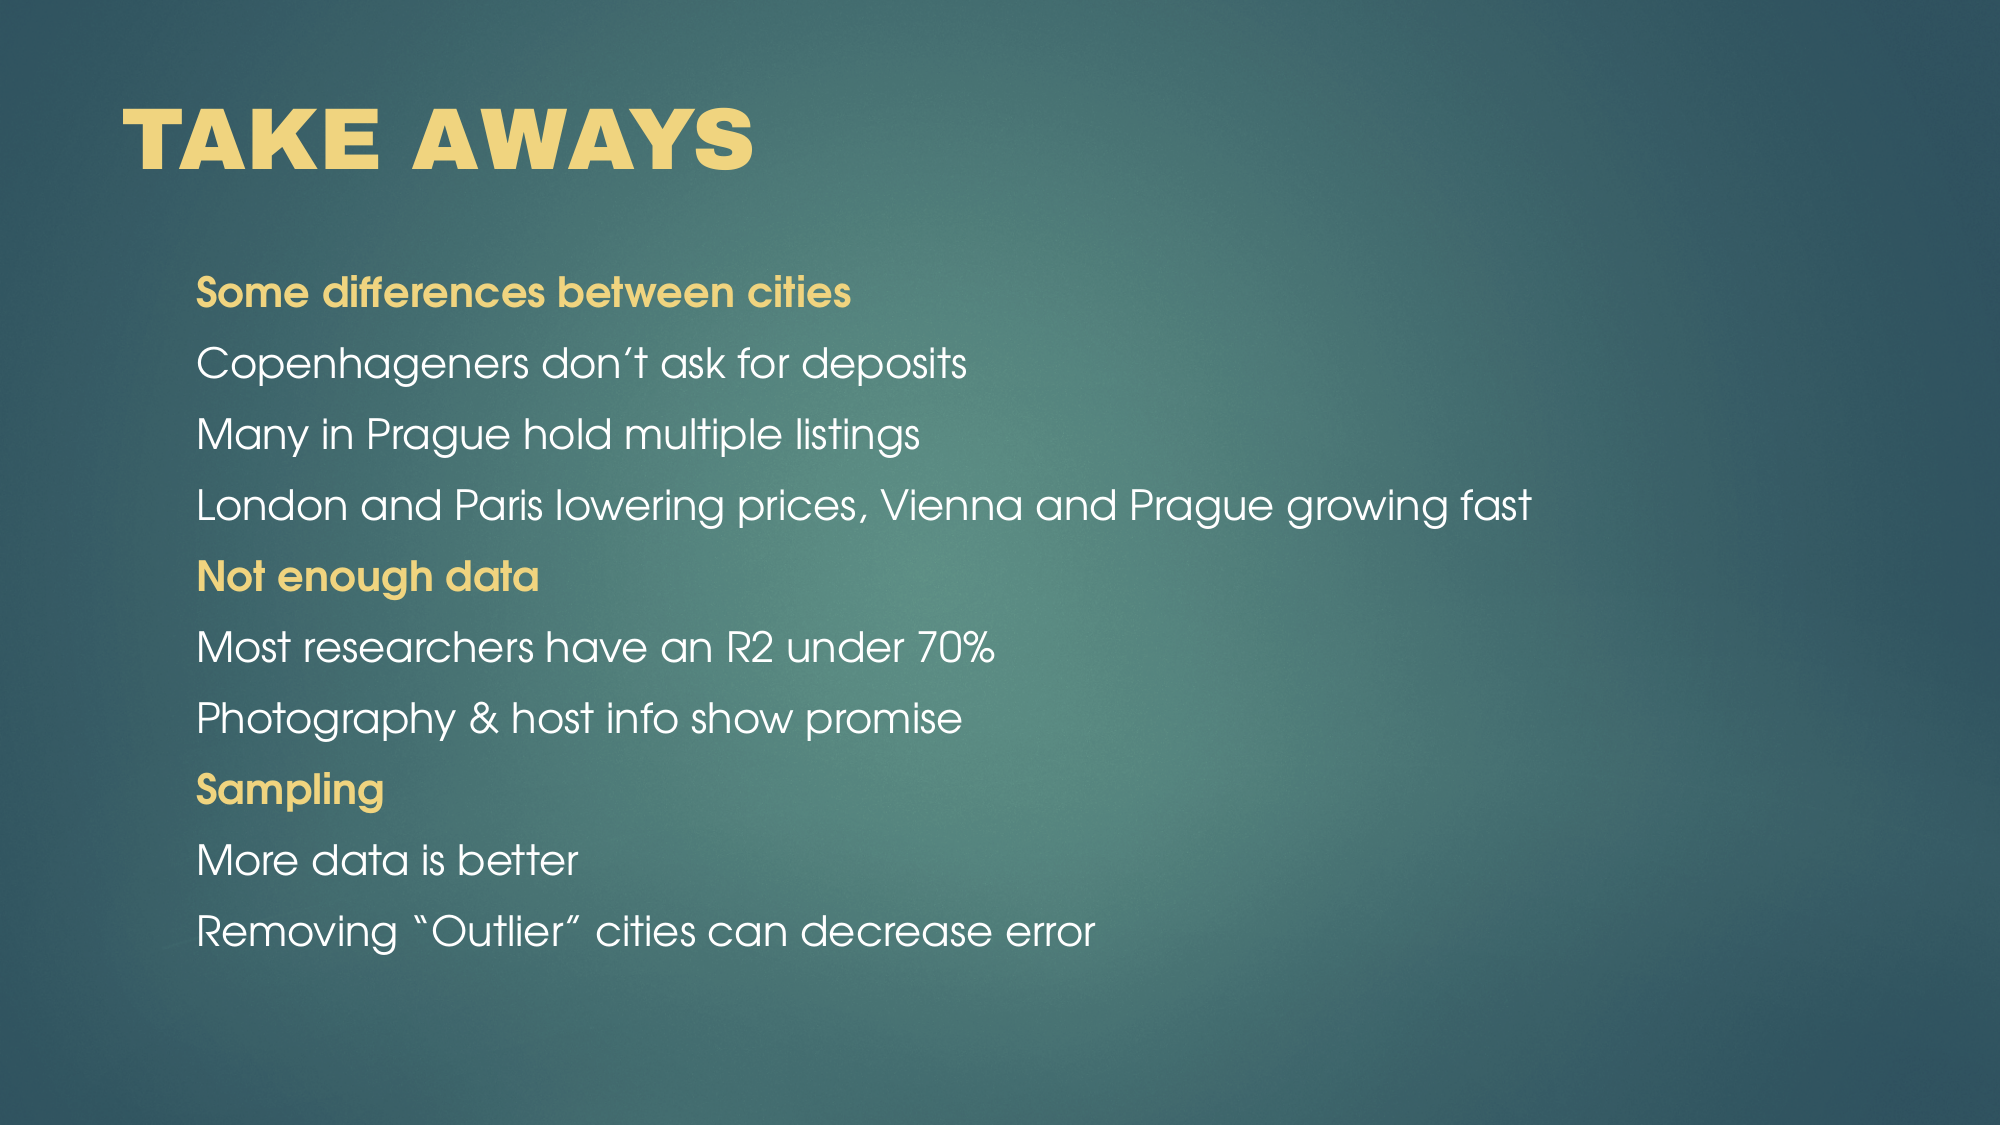

# TAKE AWAYS
Some differences between cities
Copenhageners don’t ask for deposits
Many in Prague hold multiple listings
London and Paris lowering prices, Vienna and Prague growing fast
Not enough data
Most researchers have an R2 under 70%
Photography & host info show promise
Sampling
More data is better
Removing “Outlier” cities can decrease error